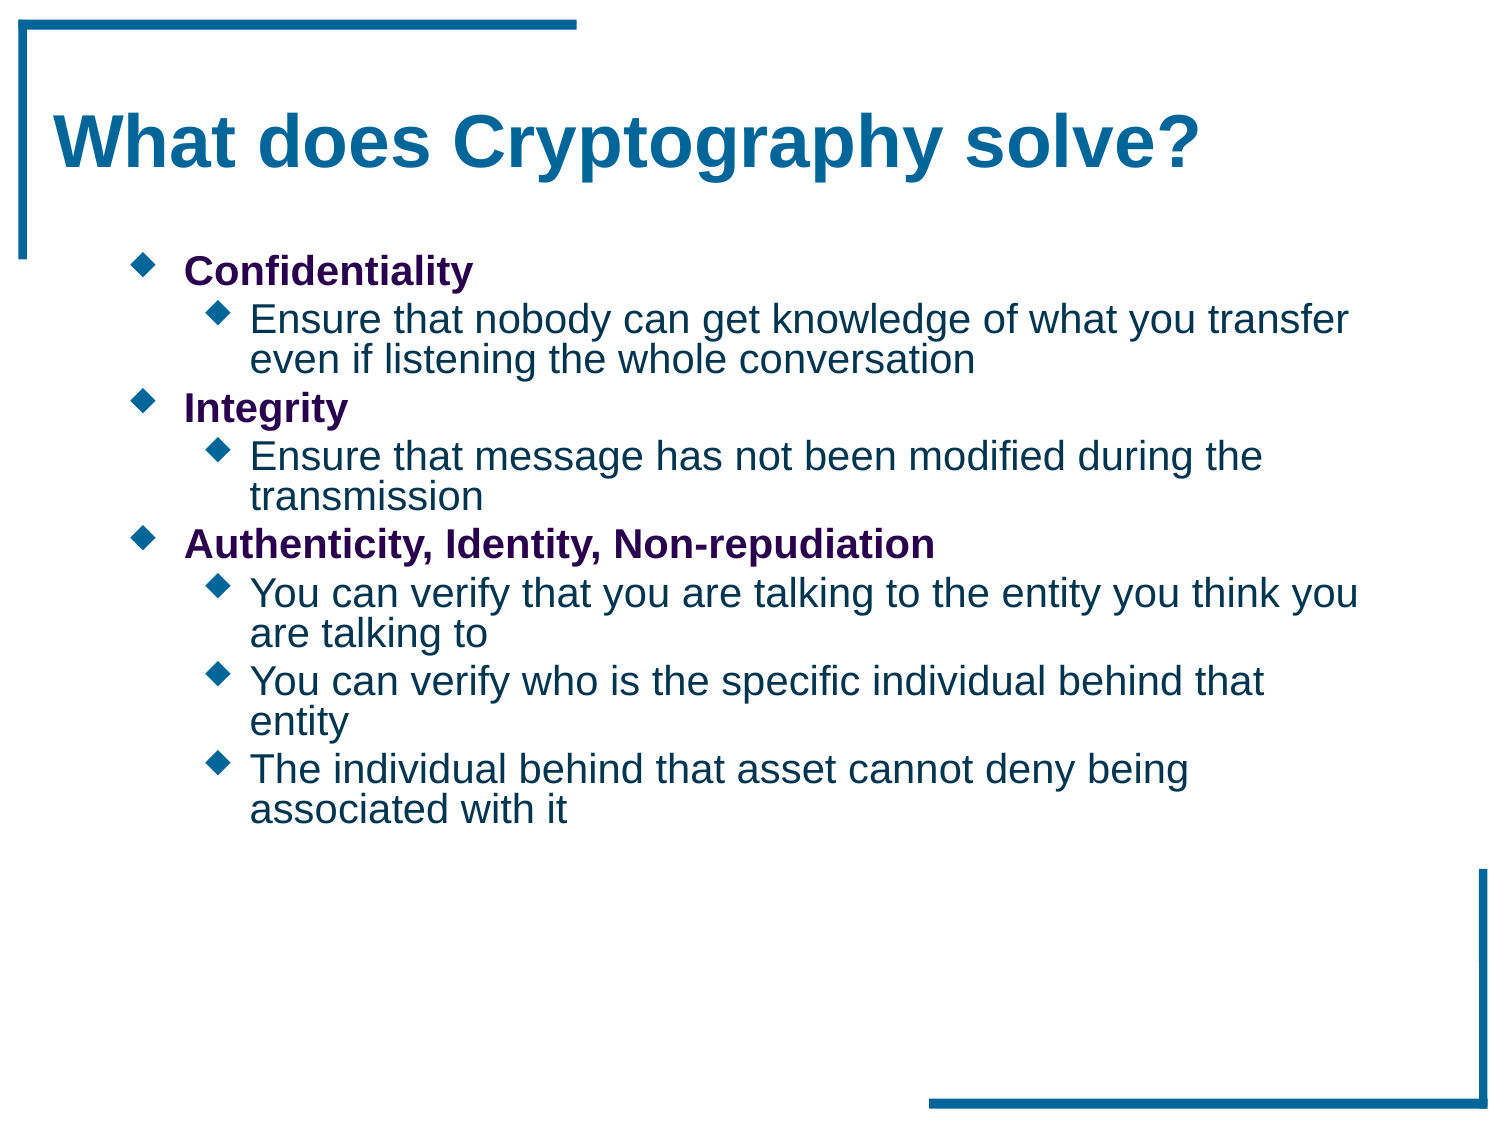

# What does Cryptography solve?
Confidentiality
Ensure that nobody can get knowledge of what you transfer even if listening the whole conversation
Integrity
Ensure that message has not been modified during the transmission
Authenticity, Identity, Non-repudiation
You can verify that you are talking to the entity you think you are talking to
You can verify who is the specific individual behind that entity
The individual behind that asset cannot deny being associated with it